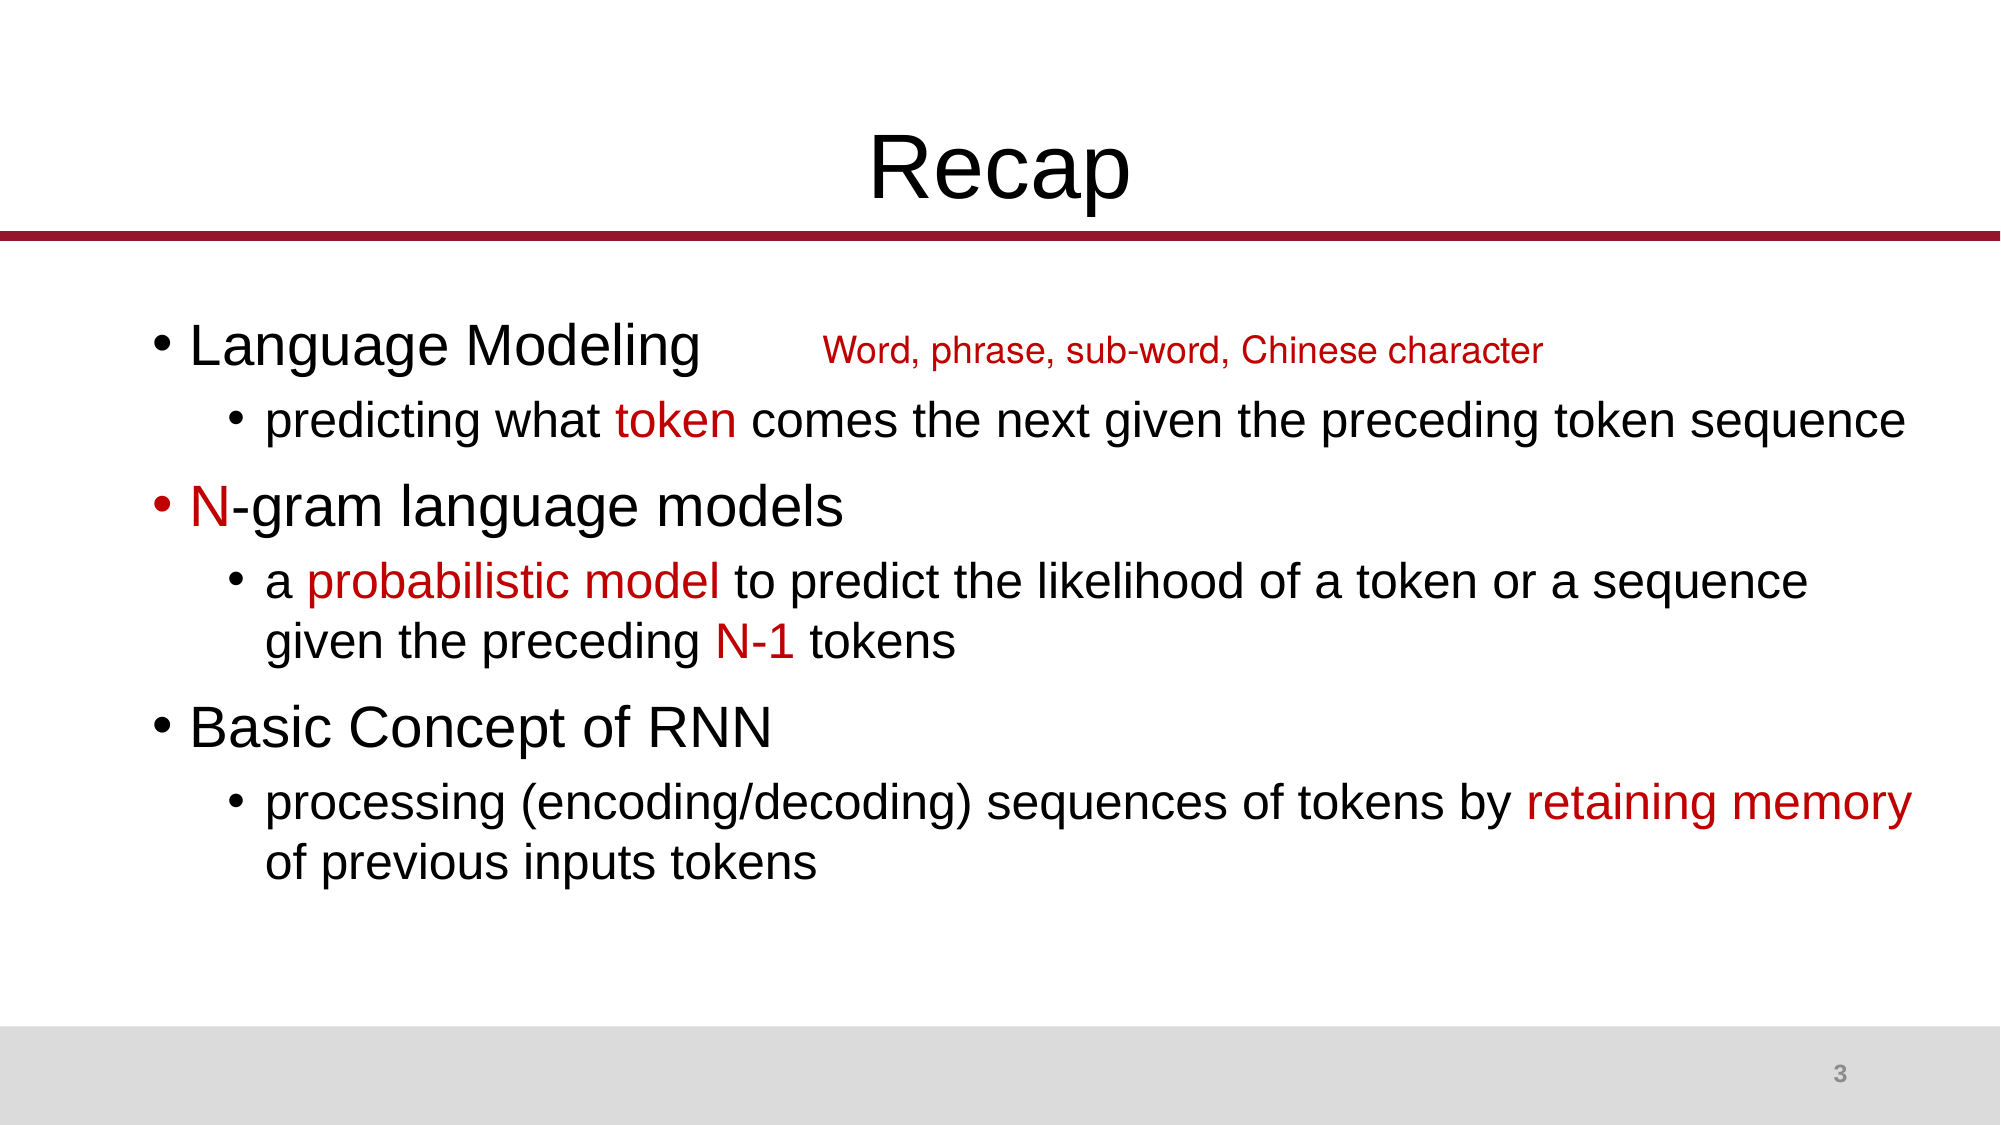

# Recap
Language Modeling
predicting what token comes the next given the preceding token sequence
N-gram language models
a probabilistic model to predict the likelihood of a token or a sequence given the preceding N-1 tokens
Basic Concept of RNN
processing (encoding/decoding) sequences of tokens by retaining memory of previous inputs tokens
Word, phrase, sub-word, Chinese character
3